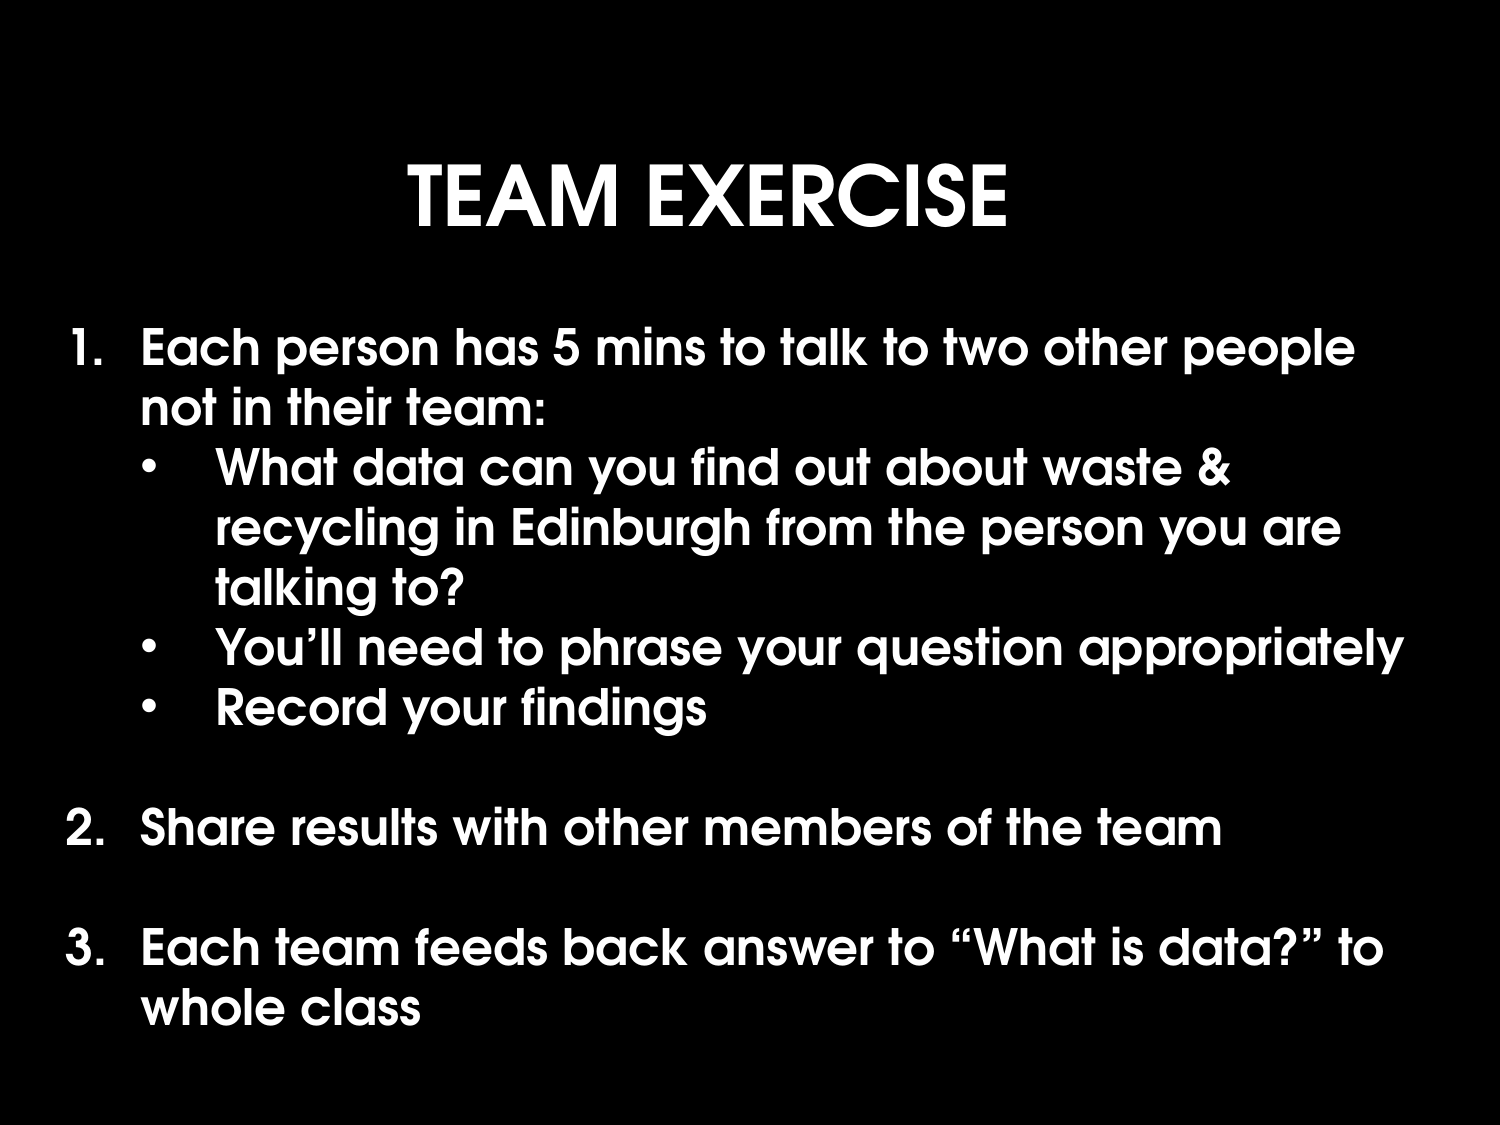

# Team exercise

Each person has 5 mins to talk to two other people not in their team:
What data can you find out about waste & recycling in Edinburgh from the person you are talking to?
You’ll need to phrase your question appropriately
Record your findings

Share results with other members of the team

Each team feeds back answer to “What is data?” to whole class